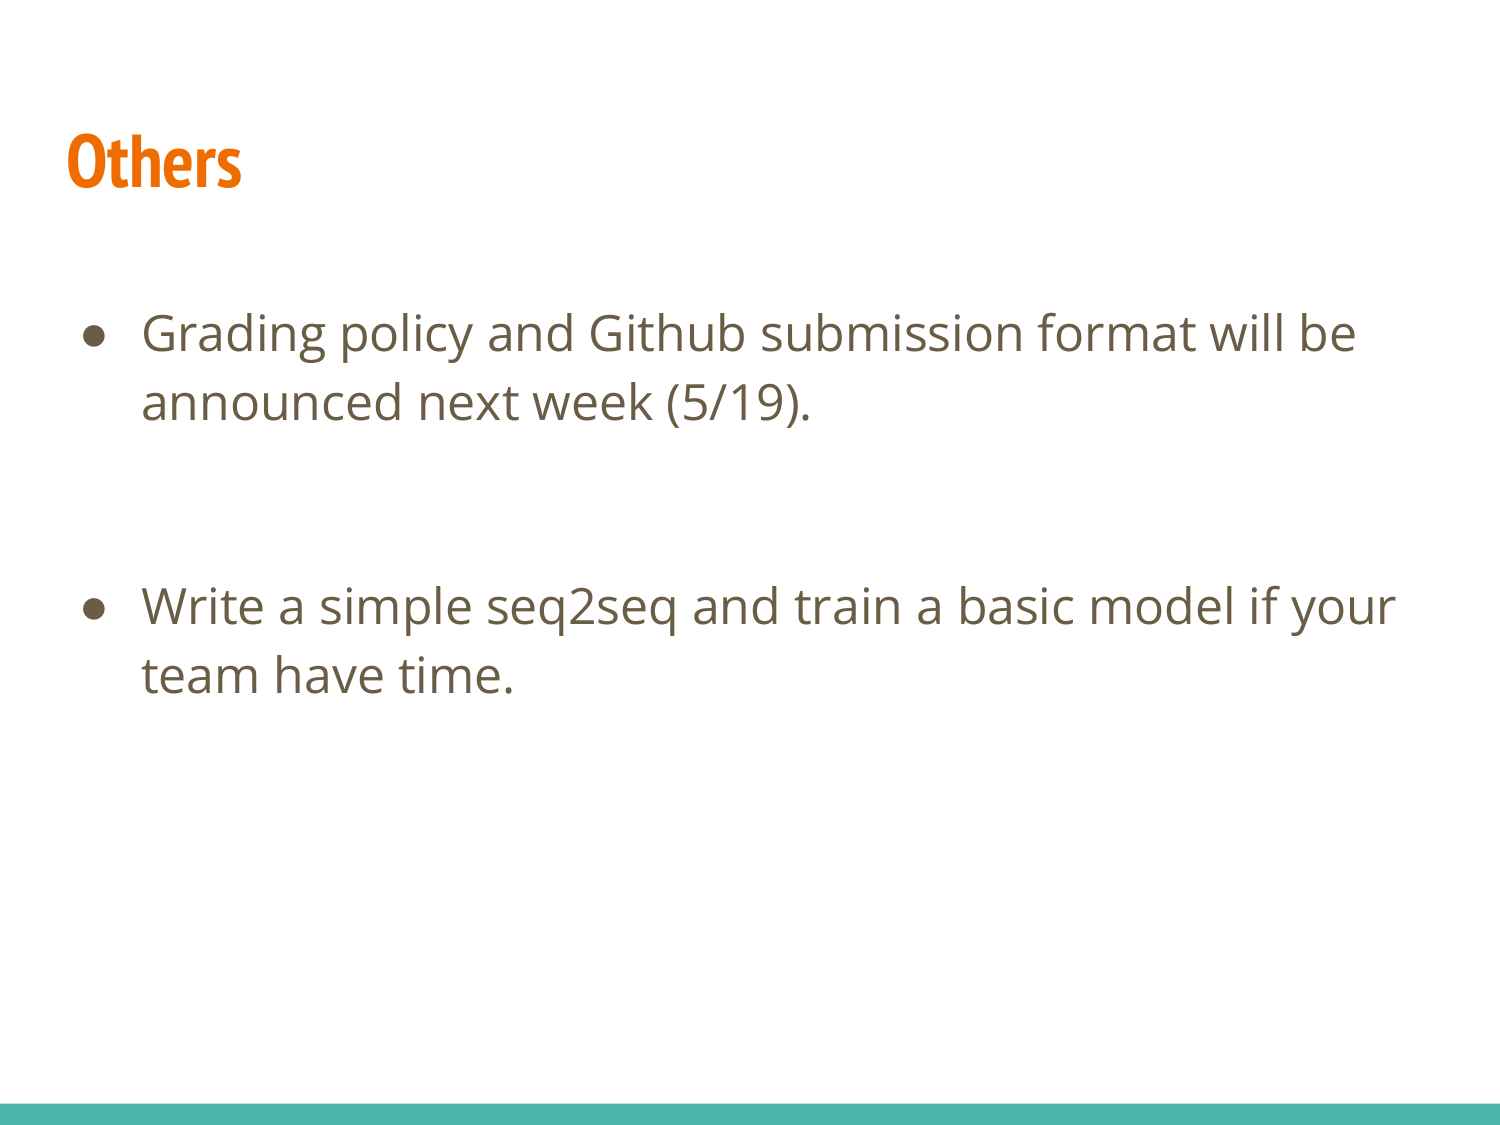

# Others
Grading policy and Github submission format will be announced next week (5/19).

Write a simple seq2seq and train a basic model if your team have time.